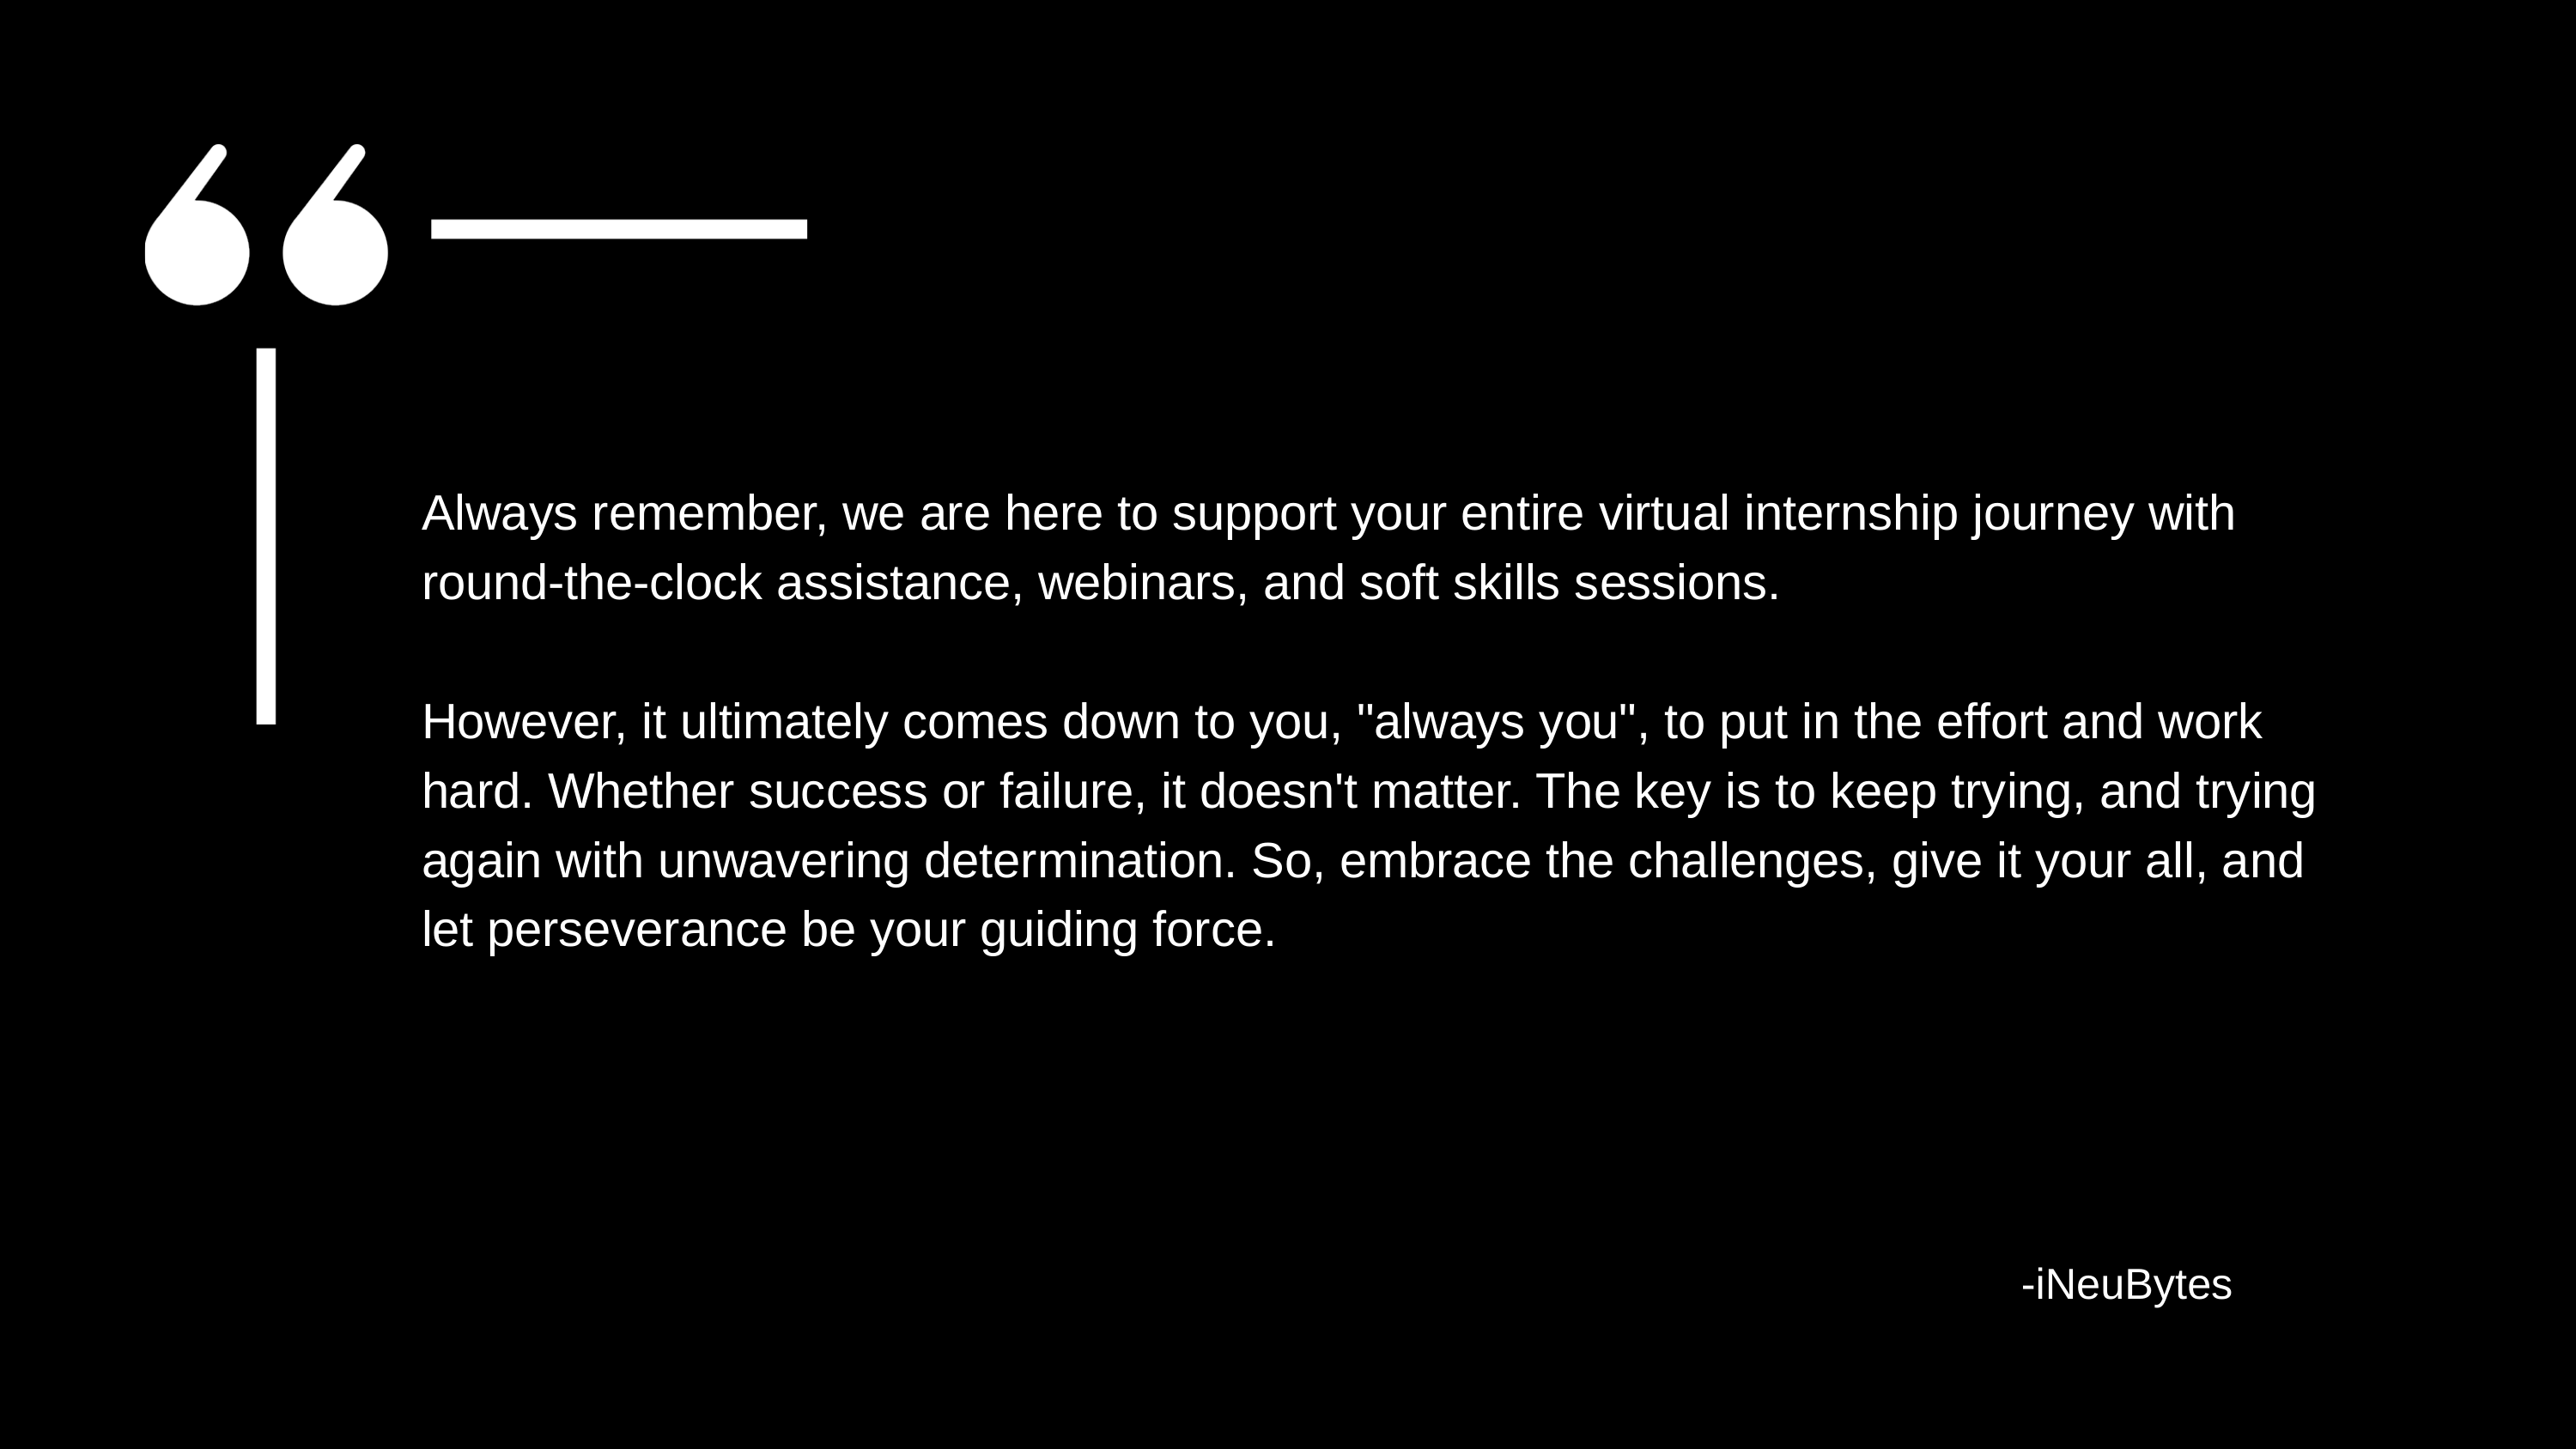

Always remember, we are here to support your entire virtual internship journey with round-the-clock assistance, webinars, and soft skills sessions.

However, it ultimately comes down to you, "always you", to put in the effort and work hard. Whether success or failure, it doesn't matter. The key is to keep trying, and trying again with unwavering determination. So, embrace the challenges, give it your all, and let perseverance be your guiding force.

-iNeuBytes